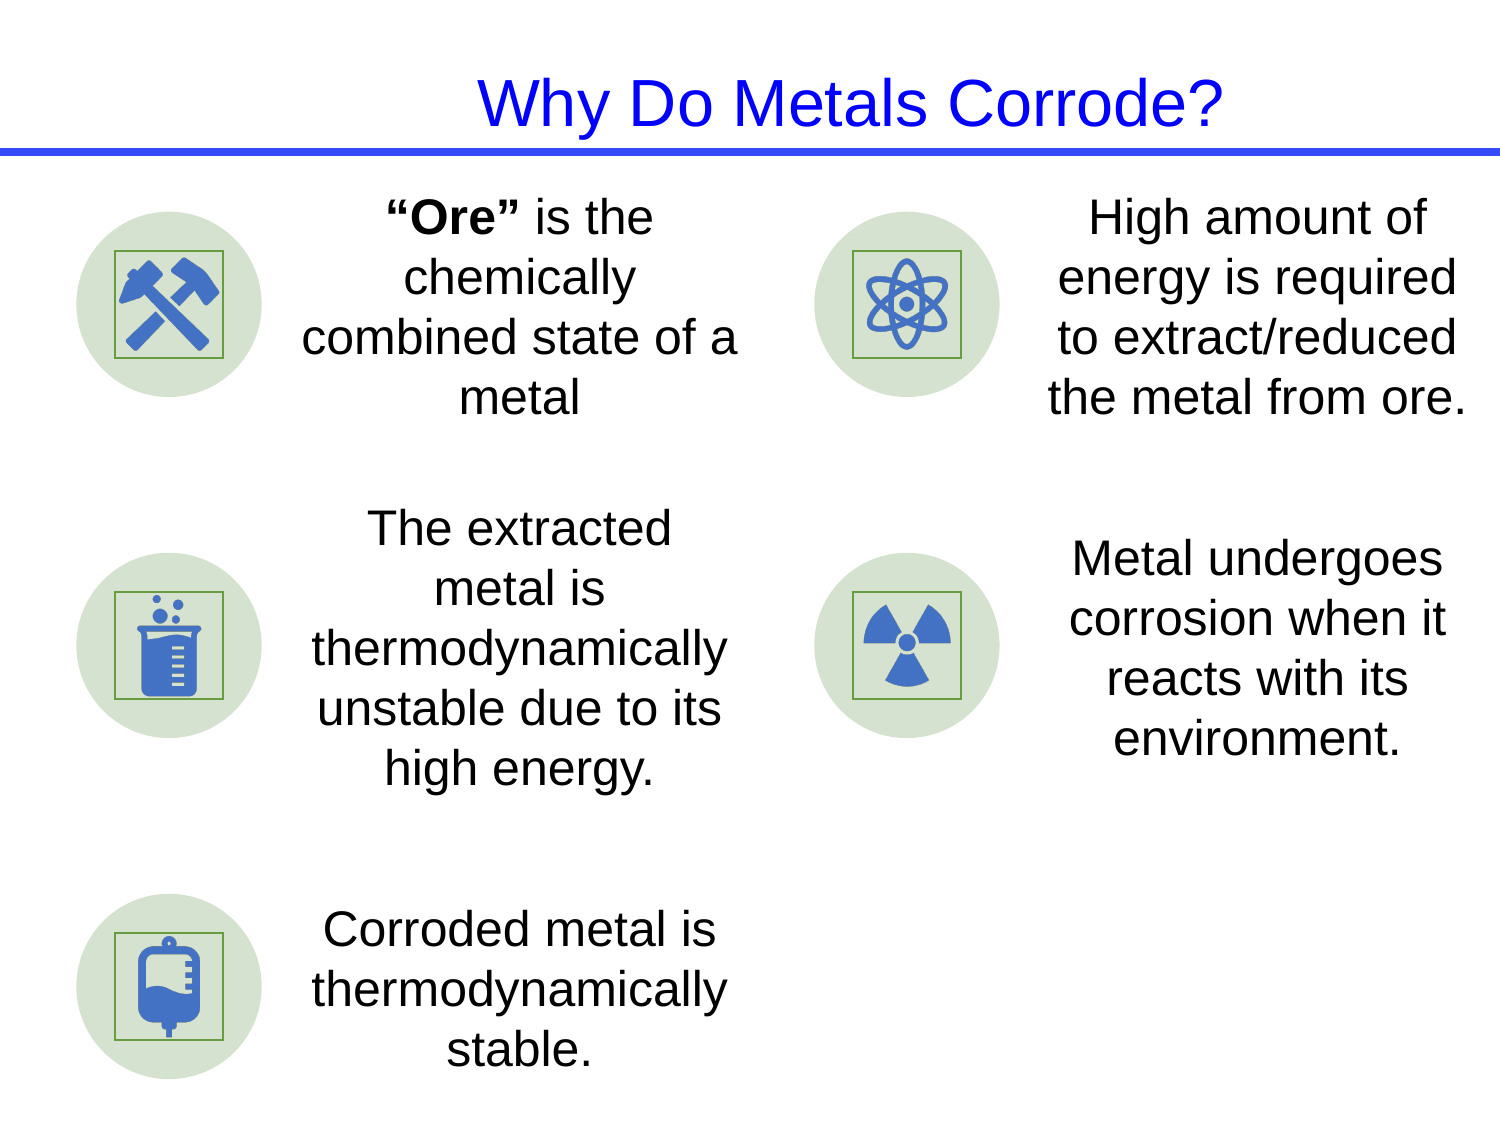

Why Do Metals Corrode?
“Ore” is the chemically combined state of a metal
High amount of energy is required to extract/reduced the metal from ore.
The extracted metal is thermodynamically unstable due to its high energy.
Metal undergoes corrosion when it reacts with its environment.

Corroded metal is thermodynamically stable.